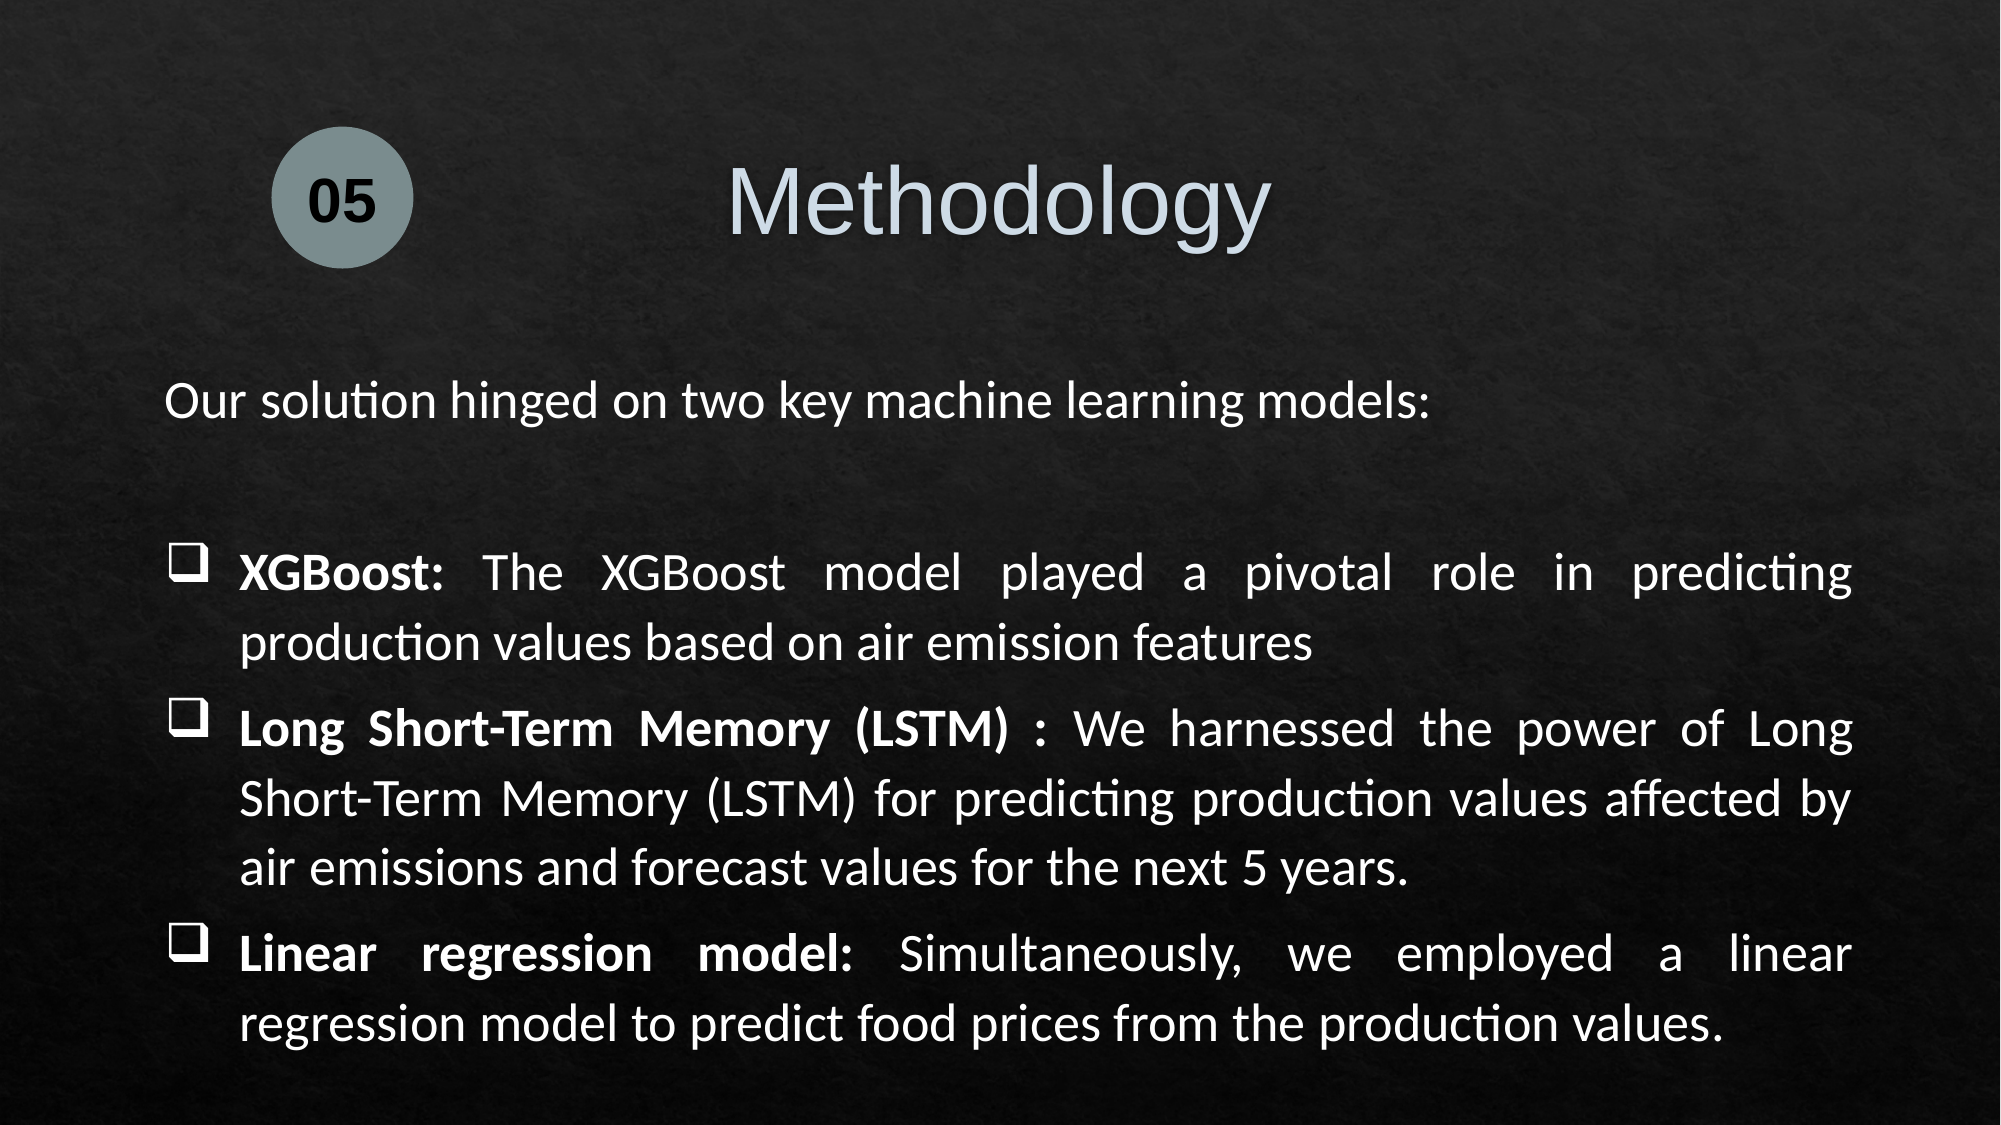

# Methodology

05
Our solution hinged on two key machine learning models:

XGBoost: The XGBoost model played a pivotal role in predicting production values based on air emission features
Long Short-Term Memory (LSTM) : We harnessed the power of Long Short-Term Memory (LSTM) for predicting production values affected by air emissions and forecast values for the next 5 years.
Linear regression model: Simultaneously, we employed a linear regression model to predict food prices from the production values.